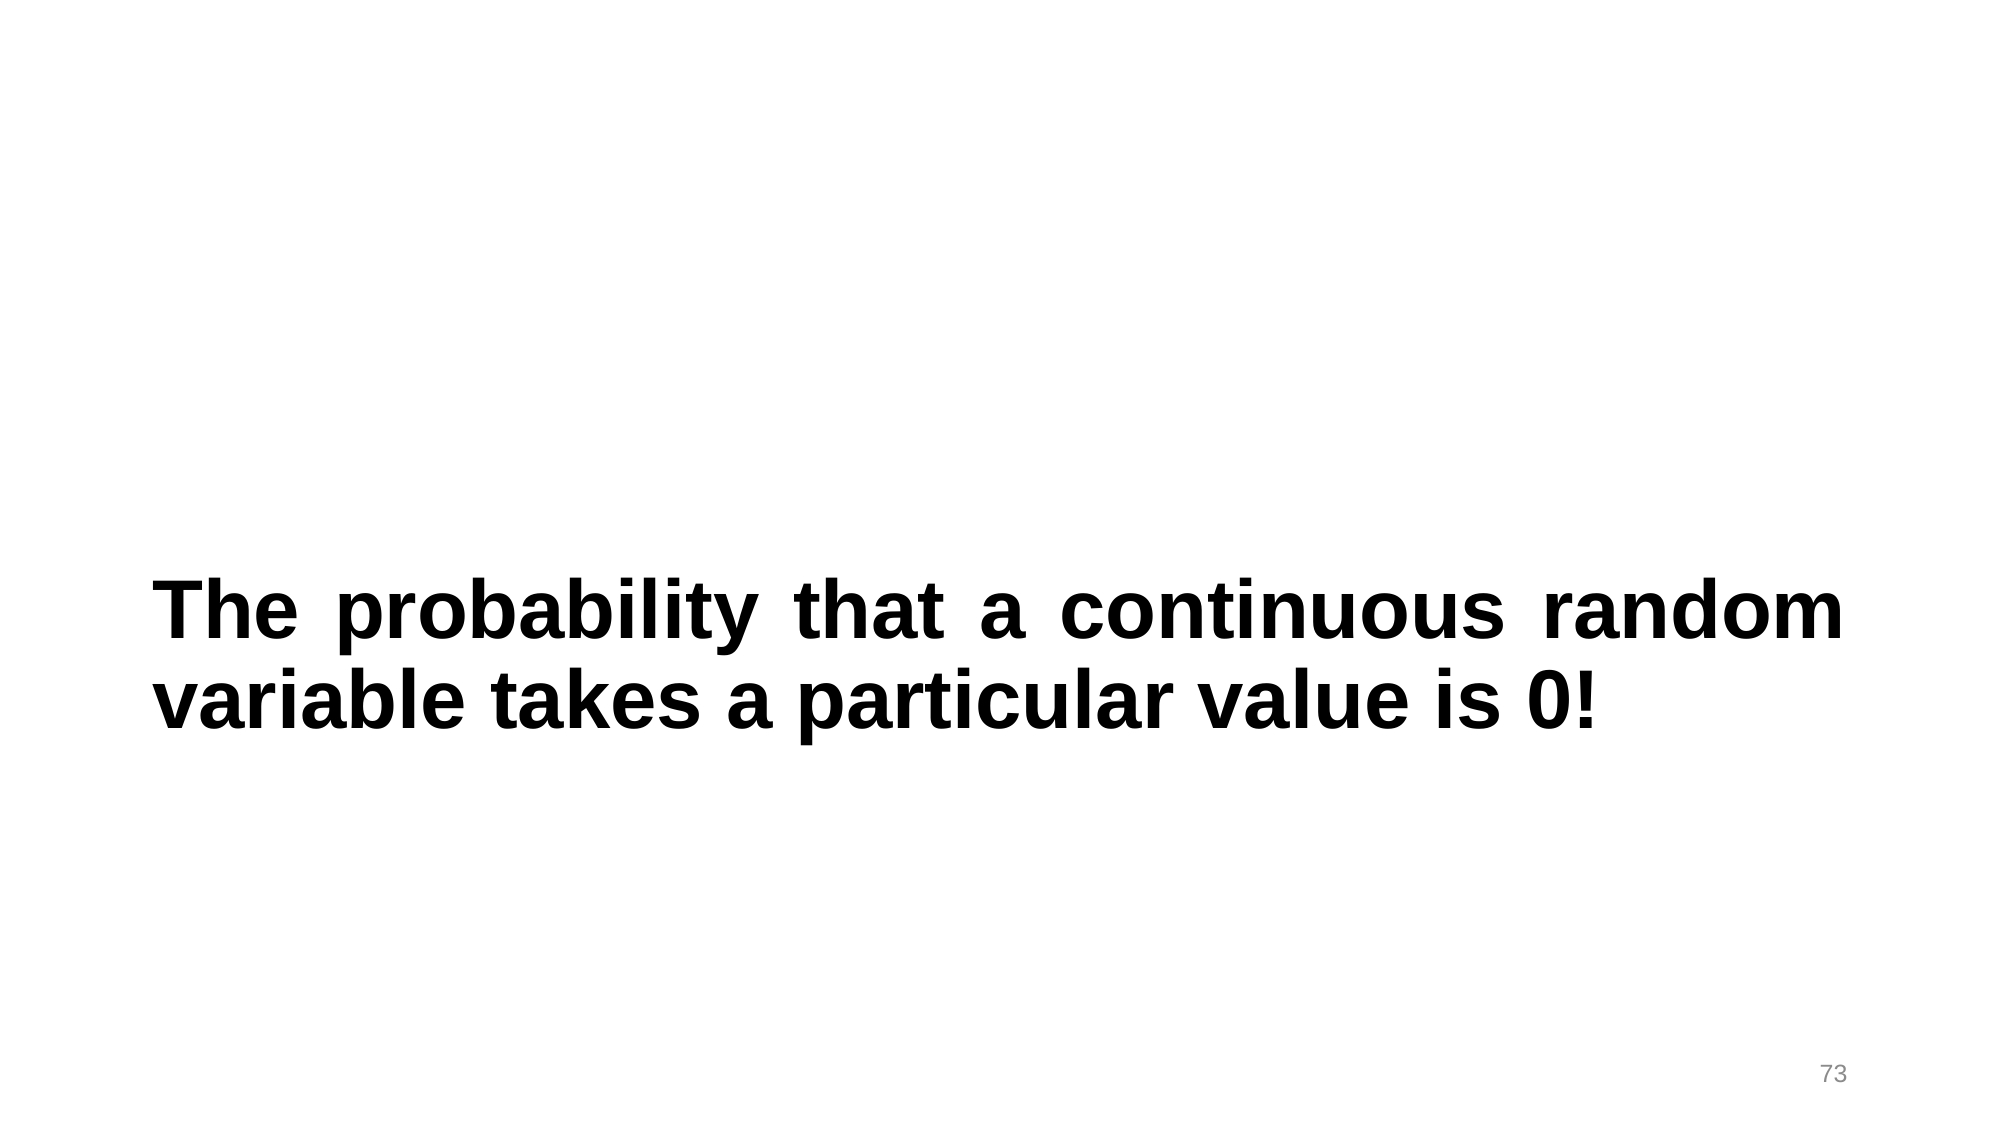

#
The probability that a continuous random variable takes a particular value is 0!
73